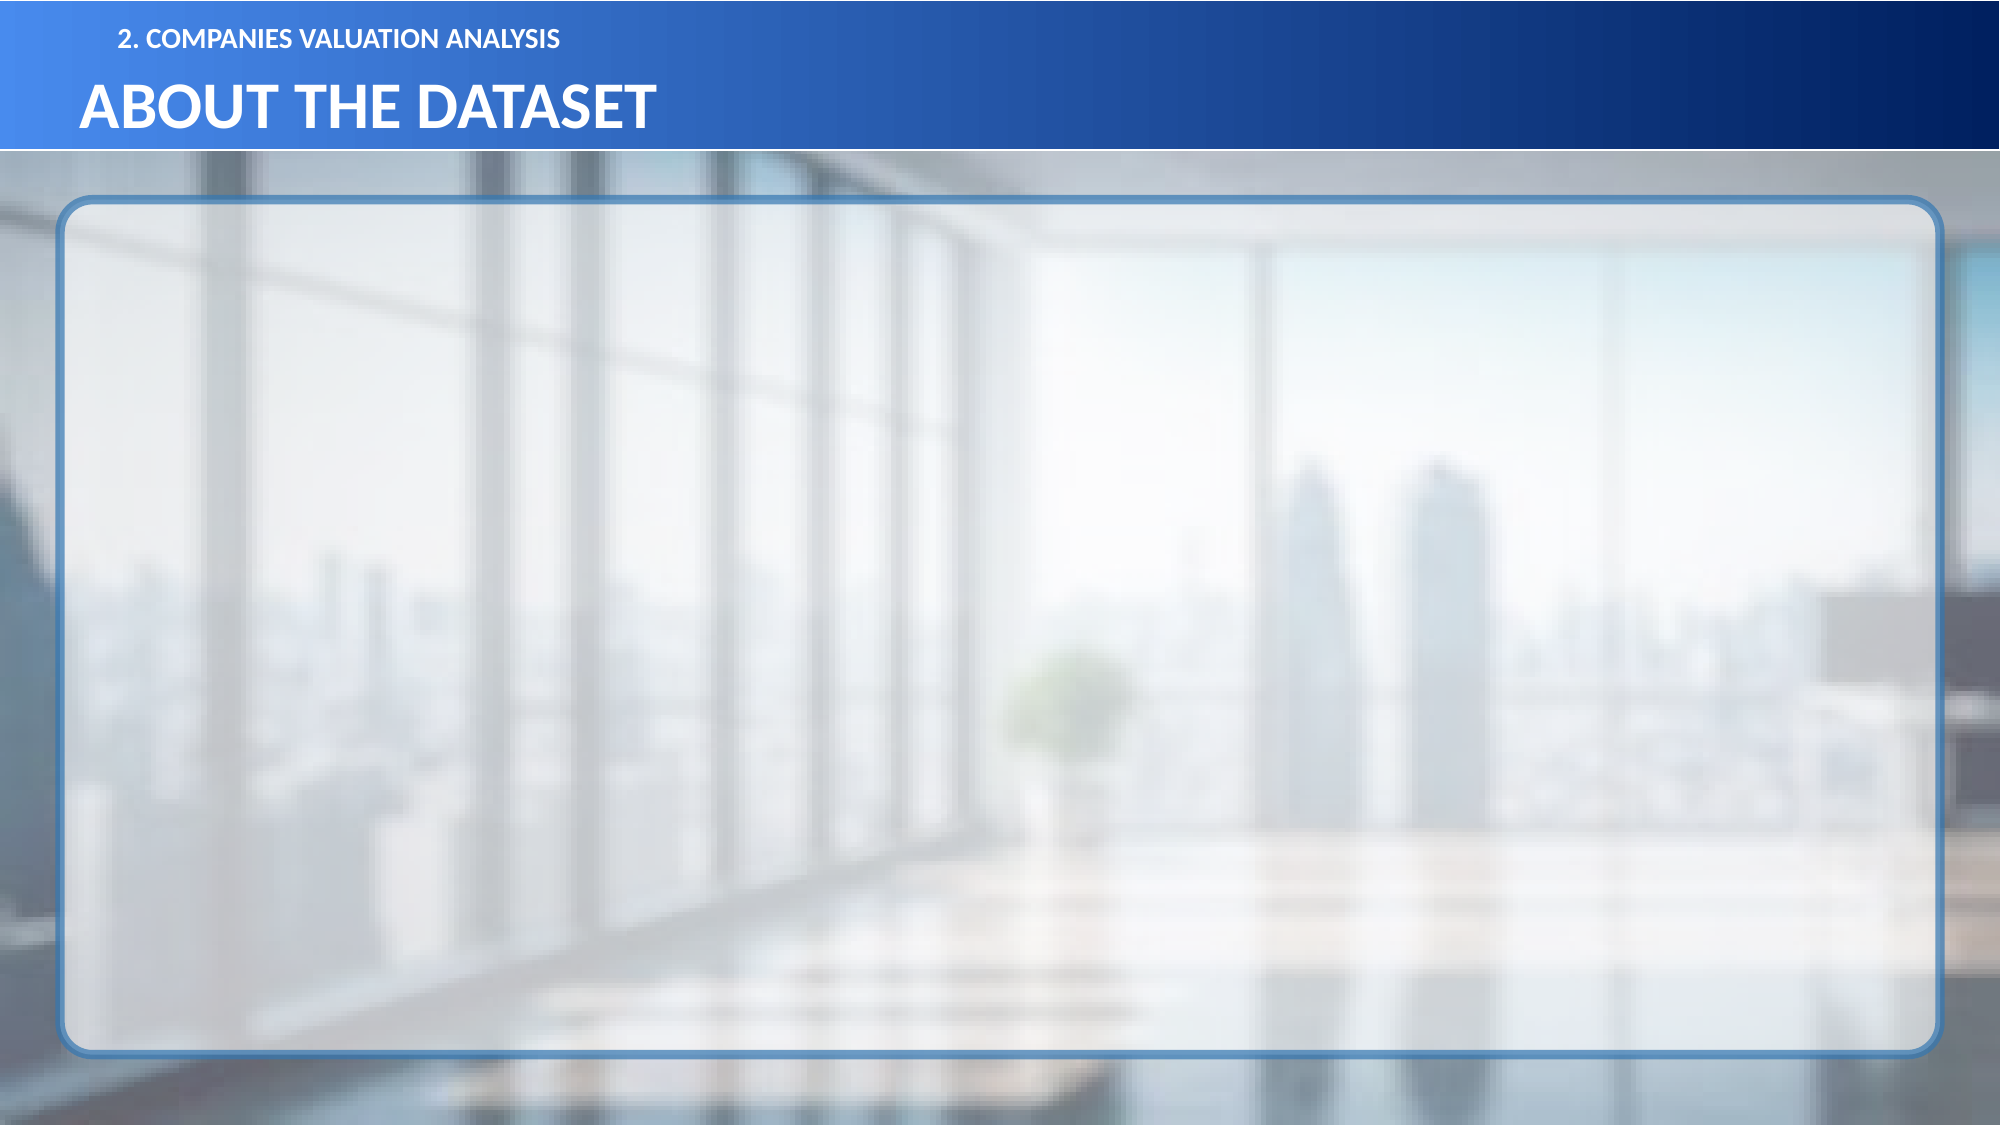

2. COMPANIES VALUATION ANALYSIS
ABOUT THE DATASET

After removing the duplicates from the dataset, I observed that it had information of about 1185 different companies.

There were 7 columns including the ‘valuation’ column which was not entered as numerical data but as an objective data. It must be changed.

And I also noticed that the column name ‘City’ was displayed as ‘City\Xa0’ which made the selection of that particular column impossible for me. I had to change that too.

And there were about 18 rows in which the values were improperly entered. Every value was entered in its next column. I will show you the problem in the data cleaning section

The Investors names are given in lists, which can be processed to find out individual investors’ total number of investments.